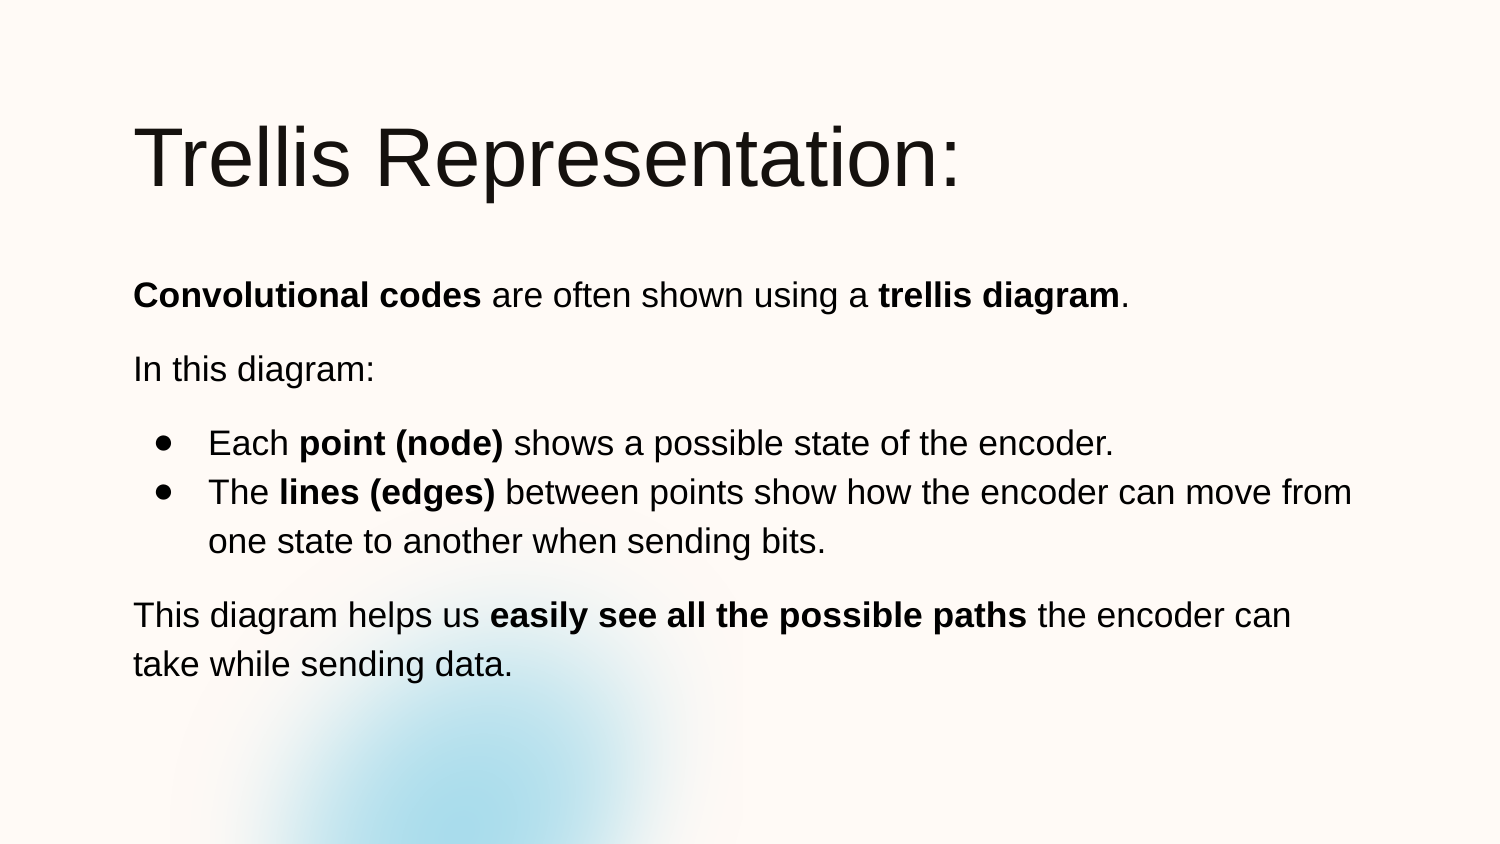

# Trellis Representation:
Convolutional codes are often shown using a trellis diagram.
In this diagram:
Each point (node) shows a possible state of the encoder.
The lines (edges) between points show how the encoder can move from one state to another when sending bits.
This diagram helps us easily see all the possible paths the encoder can take while sending data.